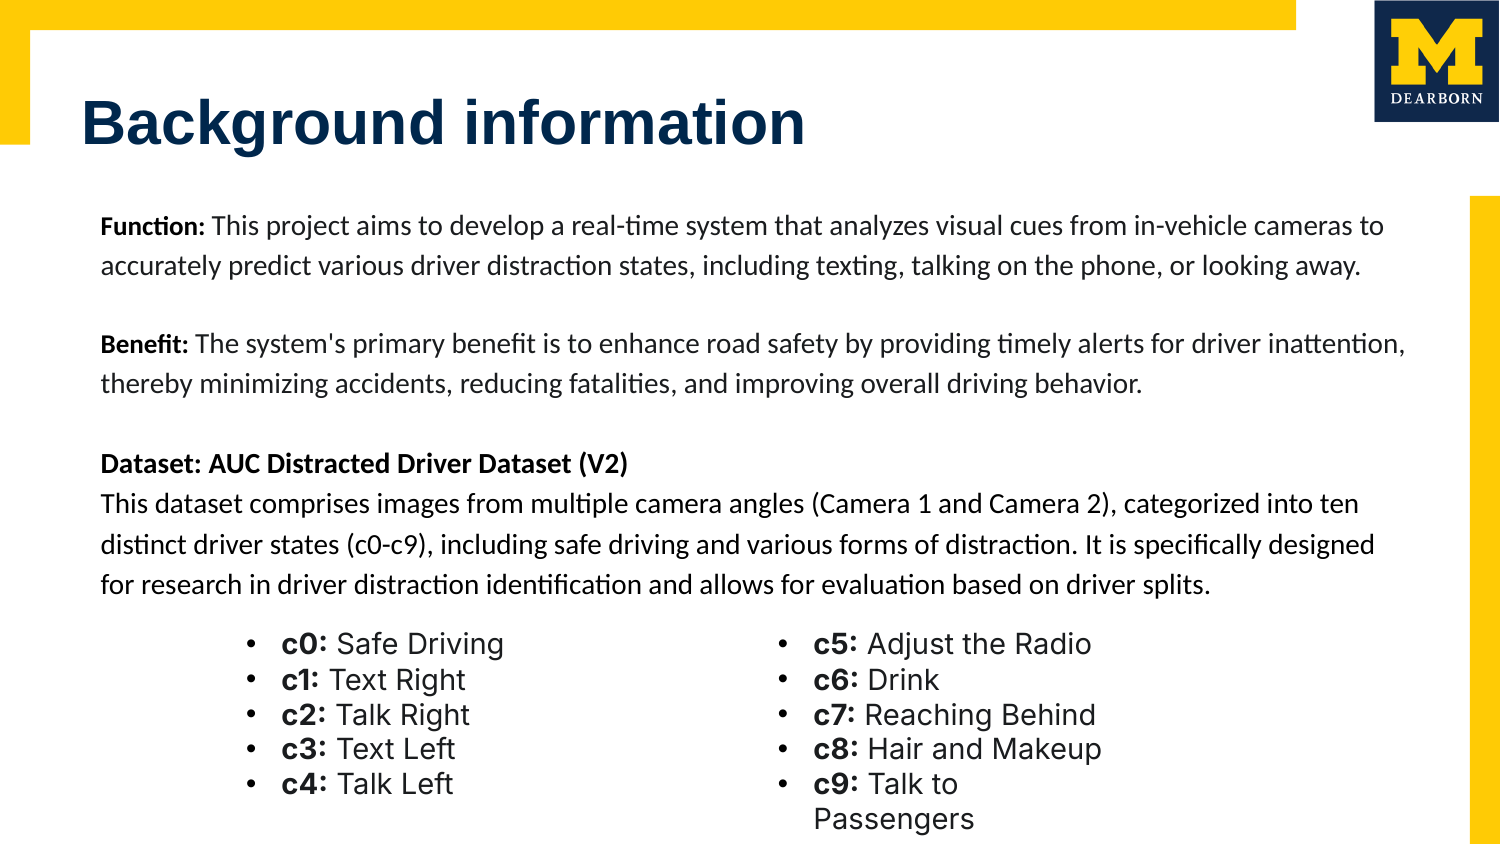

# Background information
Function: This project aims to develop a real-time system that analyzes visual cues from in-vehicle cameras to accurately predict various driver distraction states, including texting, talking on the phone, or looking away.

Benefit: The system's primary benefit is to enhance road safety by providing timely alerts for driver inattention, thereby minimizing accidents, reducing fatalities, and improving overall driving behavior.

Dataset: AUC Distracted Driver Dataset (V2)
This dataset comprises images from multiple camera angles (Camera 1 and Camera 2), categorized into ten distinct driver states (c0-c9), including safe driving and various forms of distraction. It is specifically designed for research in driver distraction identification and allows for evaluation based on driver splits.

c0: Safe Driving
c1: Text Right
c2: Talk Right
c3: Text Left
c4: Talk Left
c5: Adjust the Radio
c6: Drink
c7: Reaching Behind
c8: Hair and Makeup
c9: Talk to Passengers